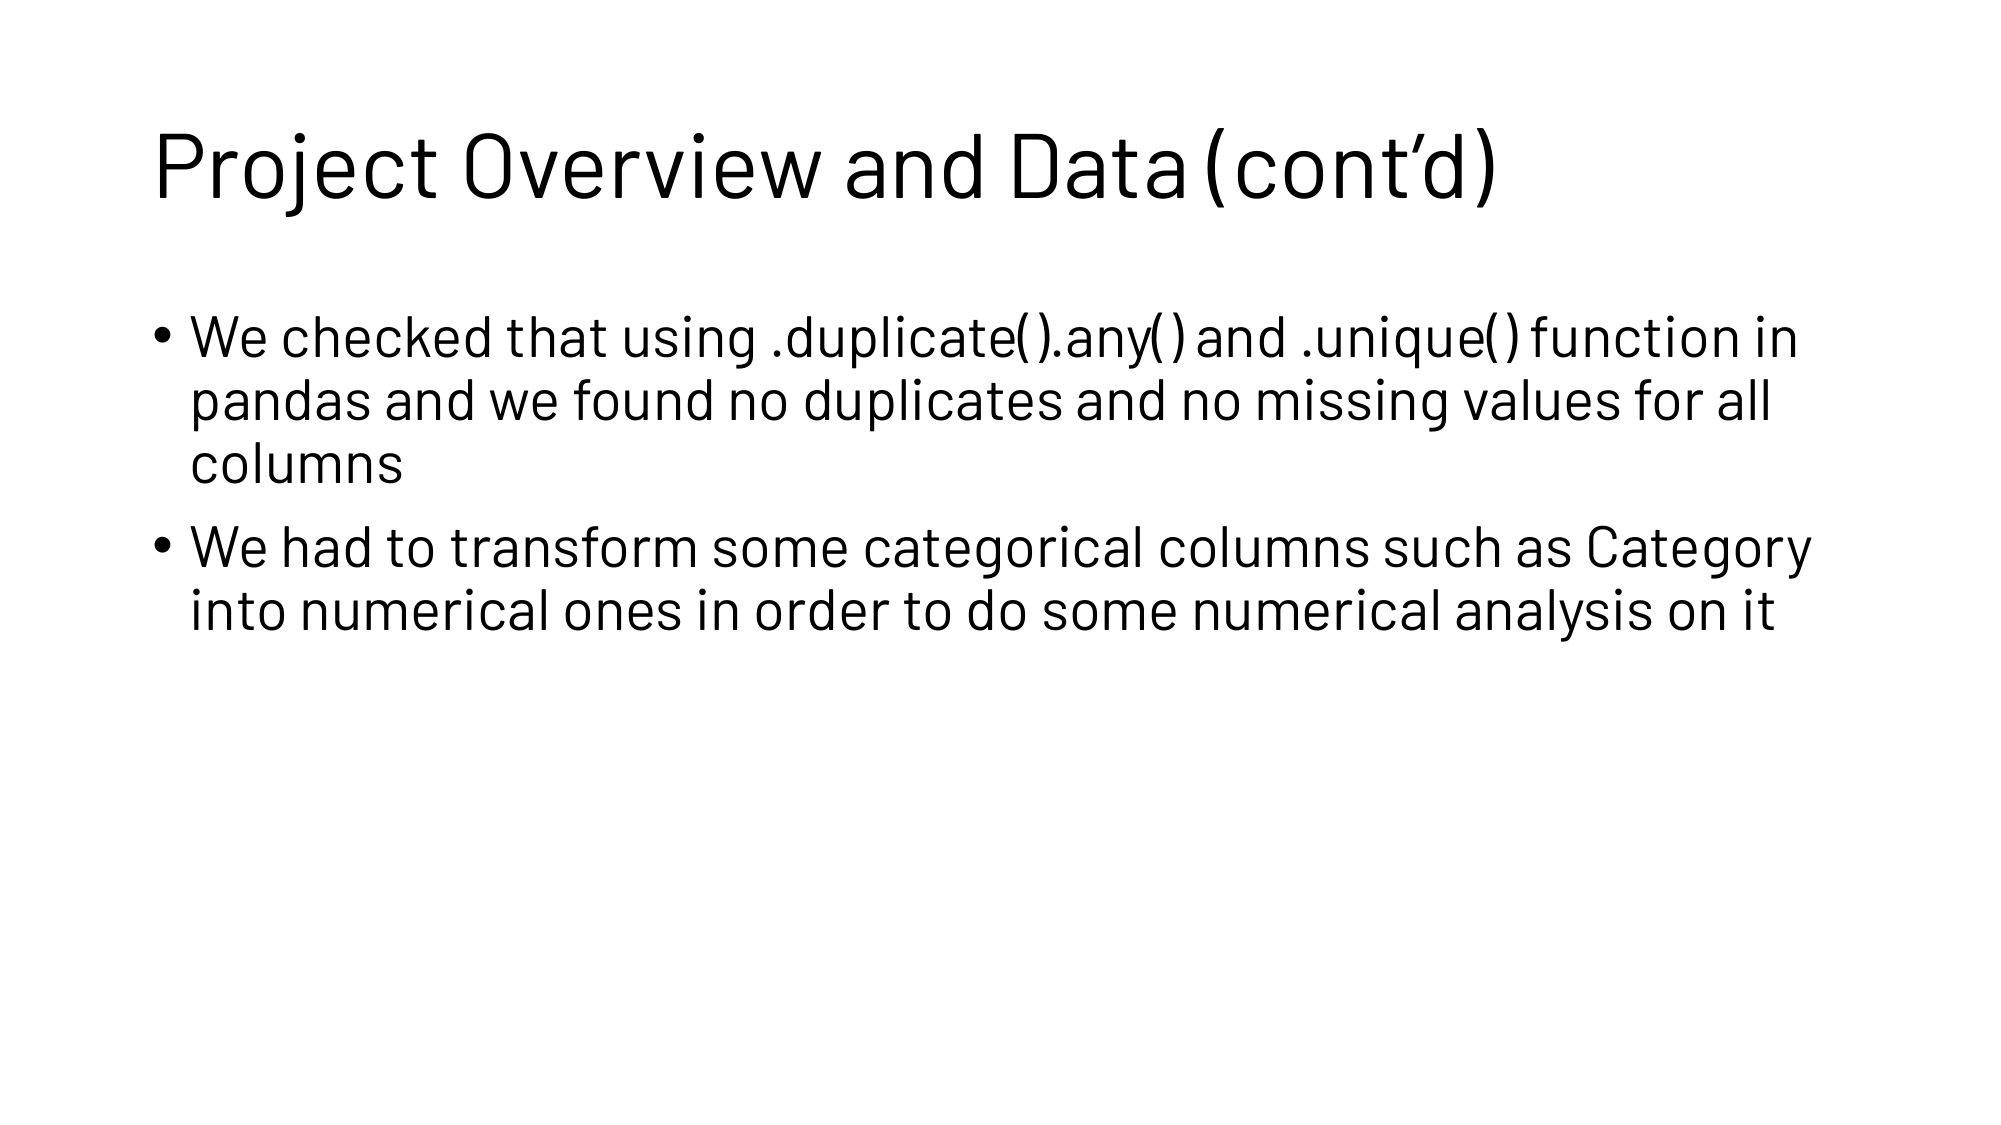

# Project Overview and Data (cont’d)
We checked that using .duplicate().any() and .unique() function in pandas and we found no duplicates and no missing values for all columns
We had to transform some categorical columns such as Category into numerical ones in order to do some numerical analysis on it